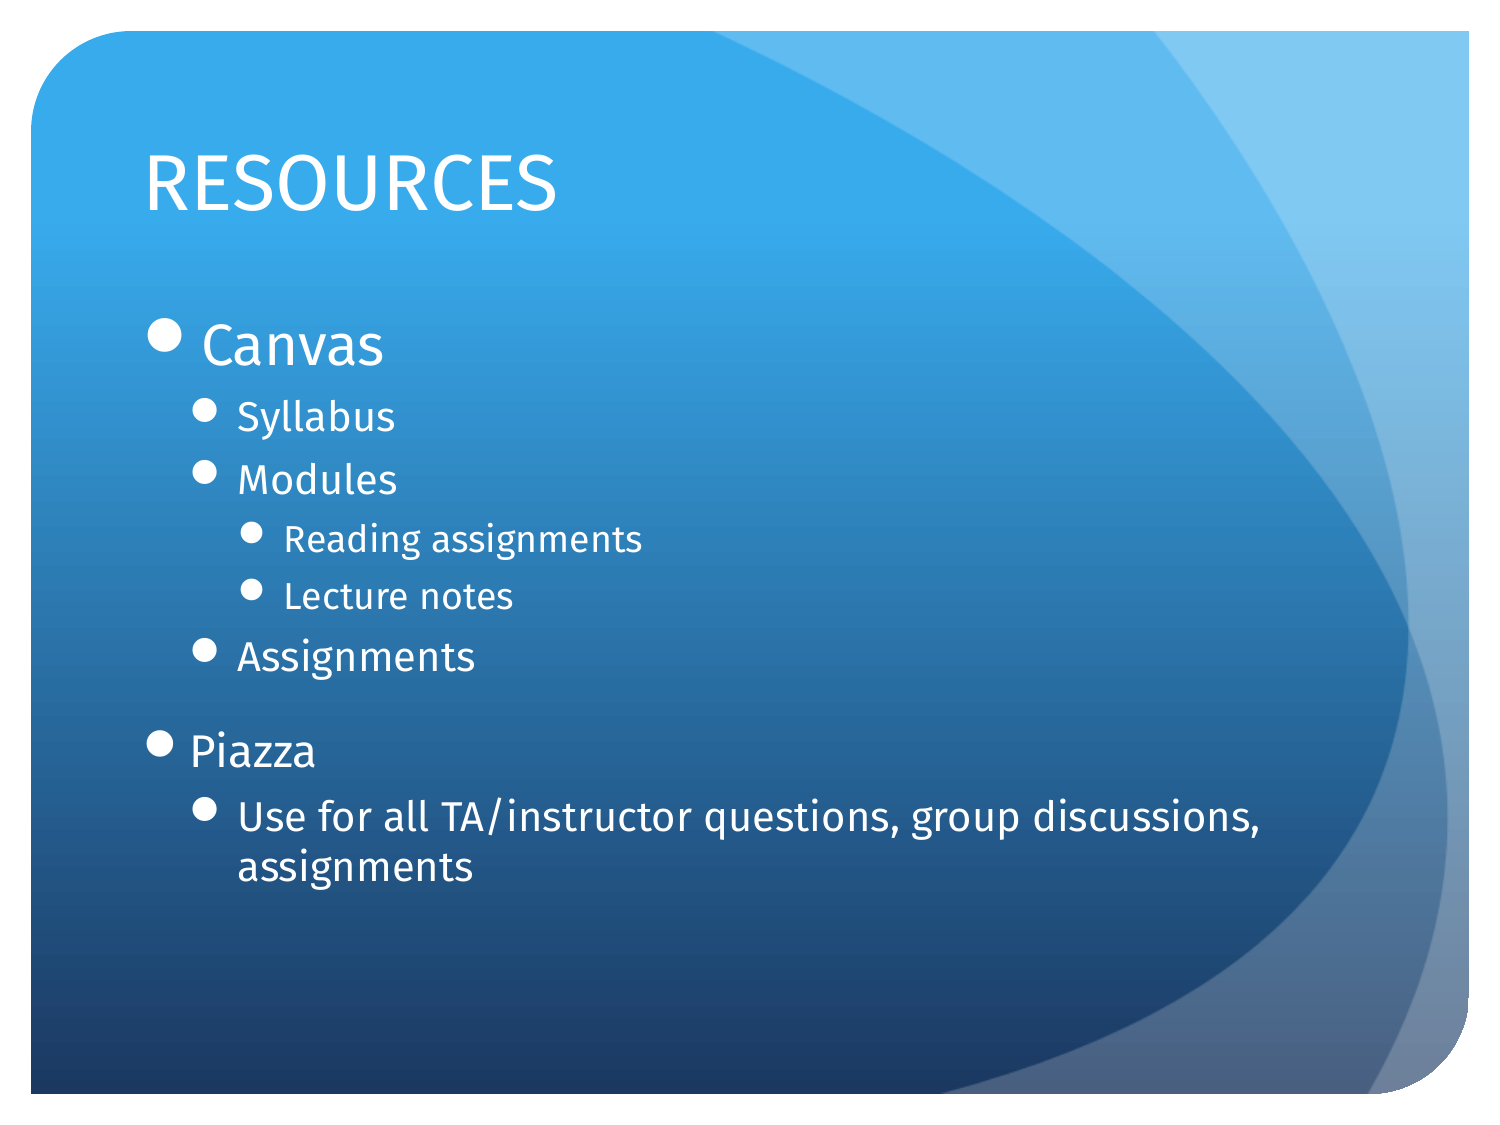

# RESOURCES
Canvas
Syllabus
Modules
Reading assignments
Lecture notes
Assignments
Piazza
Use for all TA/instructor questions, group discussions, assignments